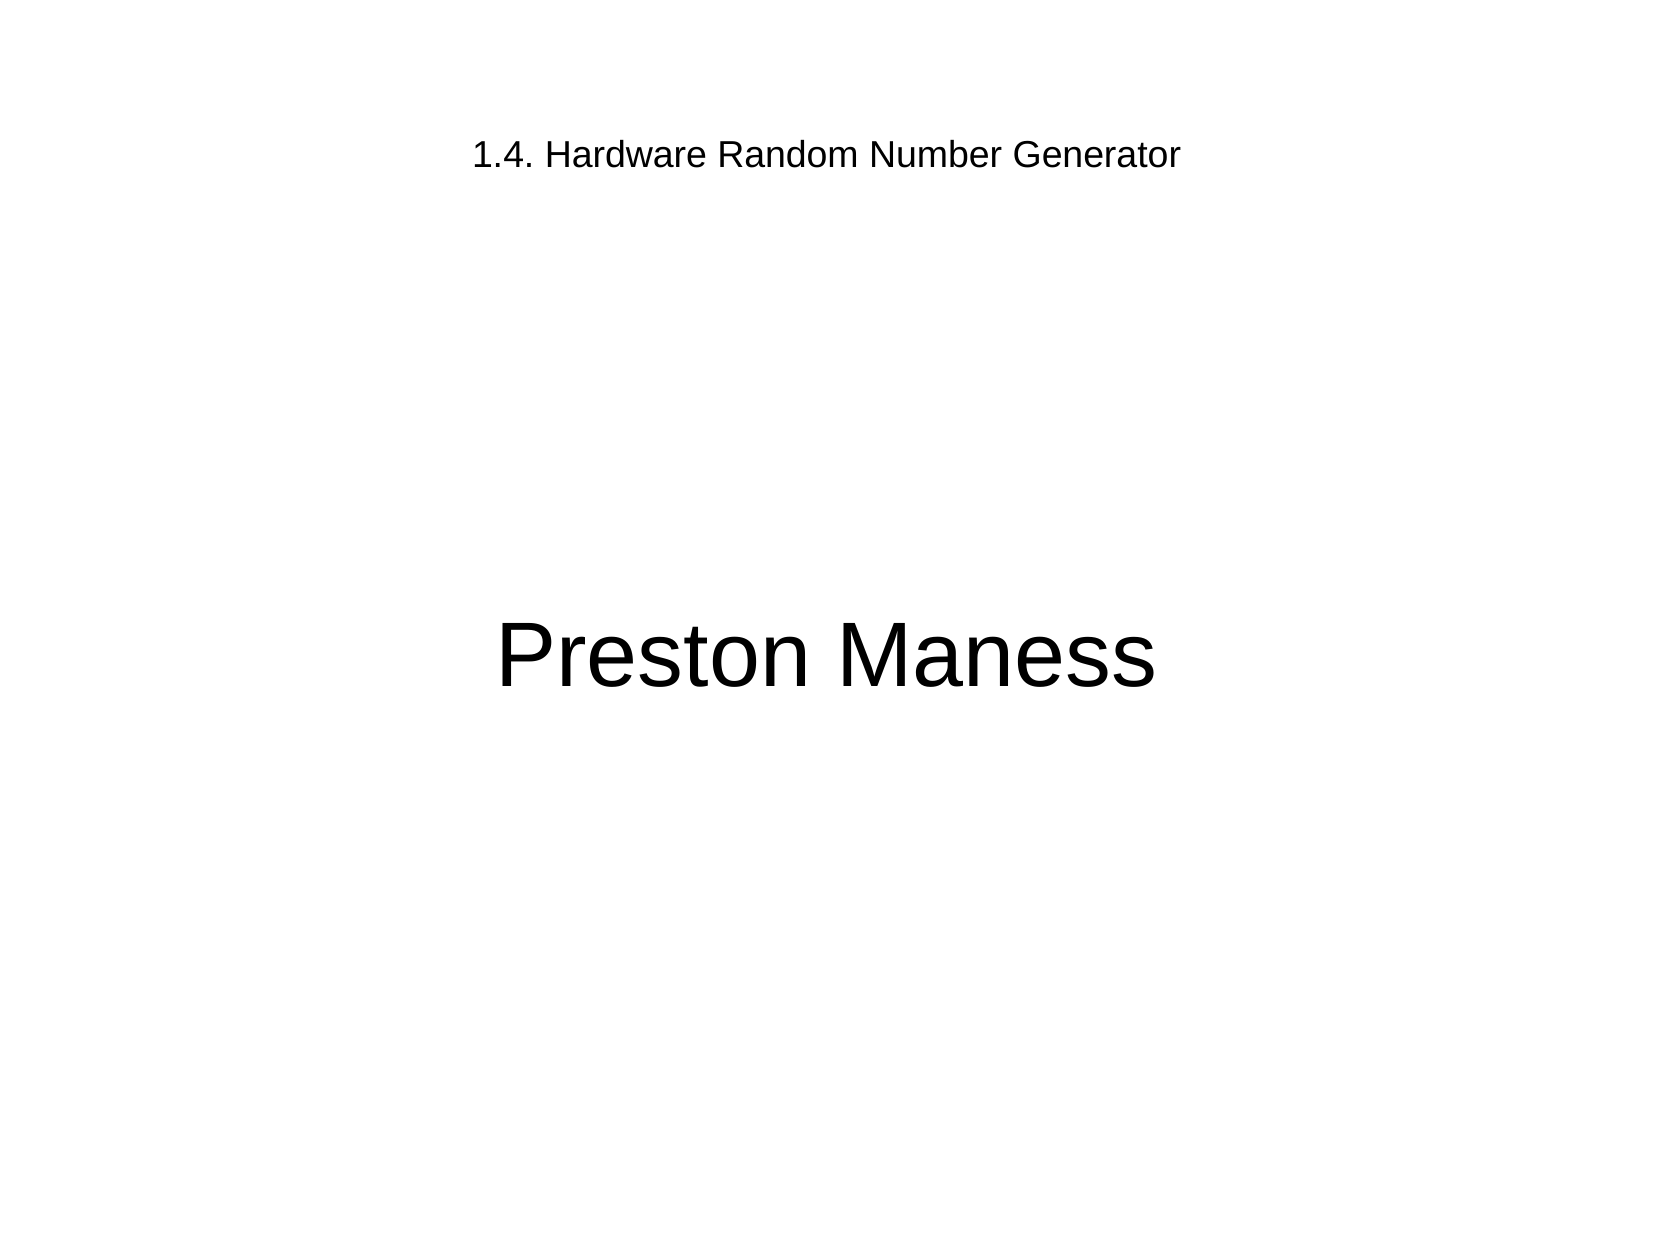

1.4. Hardware Random Number Generator
Preston Maness